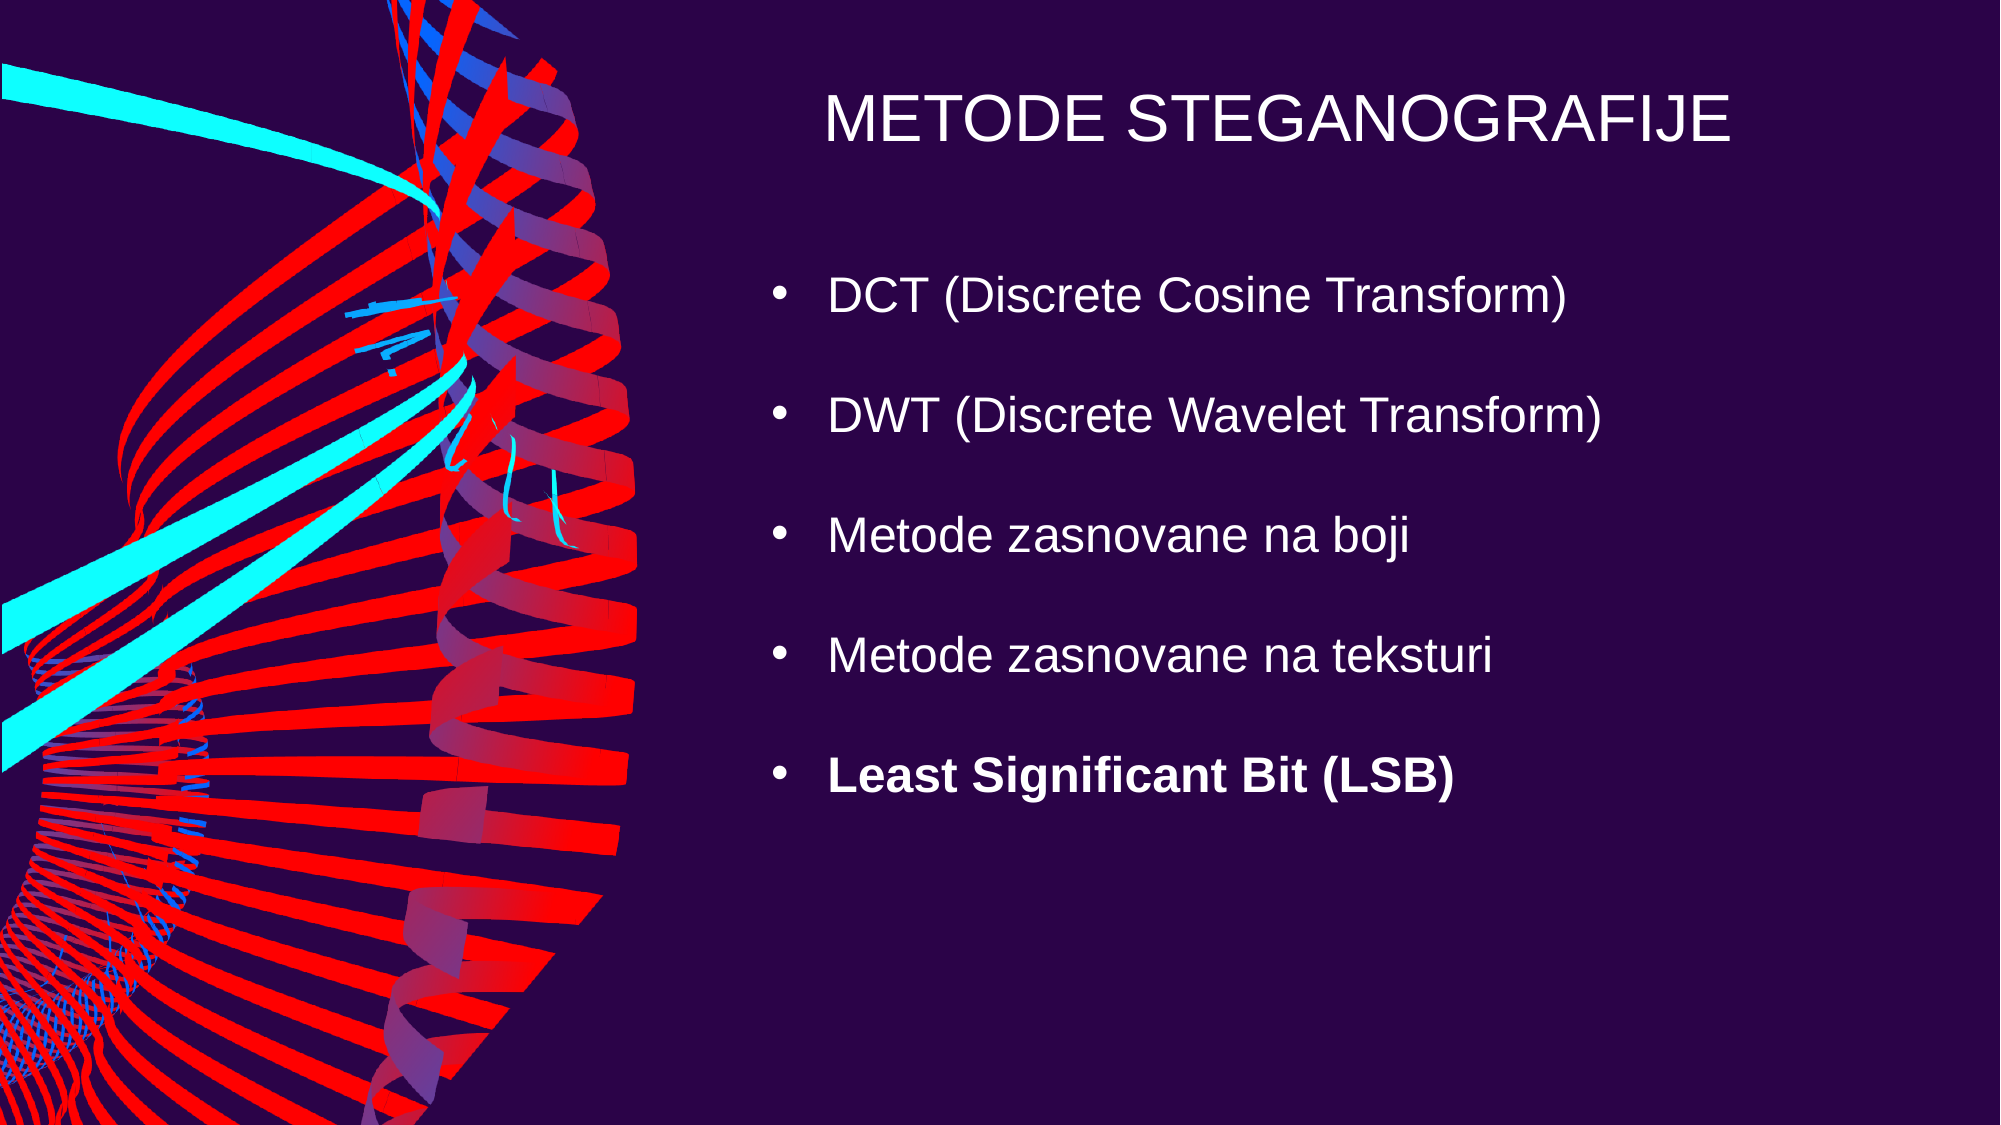

METODE STEGANOGRAFIJE
DCT (Discrete Cosine Transform)

DWT (Discrete Wavelet Transform)

Metode zasnovane na boji

Metode zasnovane na teksturi

Least Significant Bit (LSB)